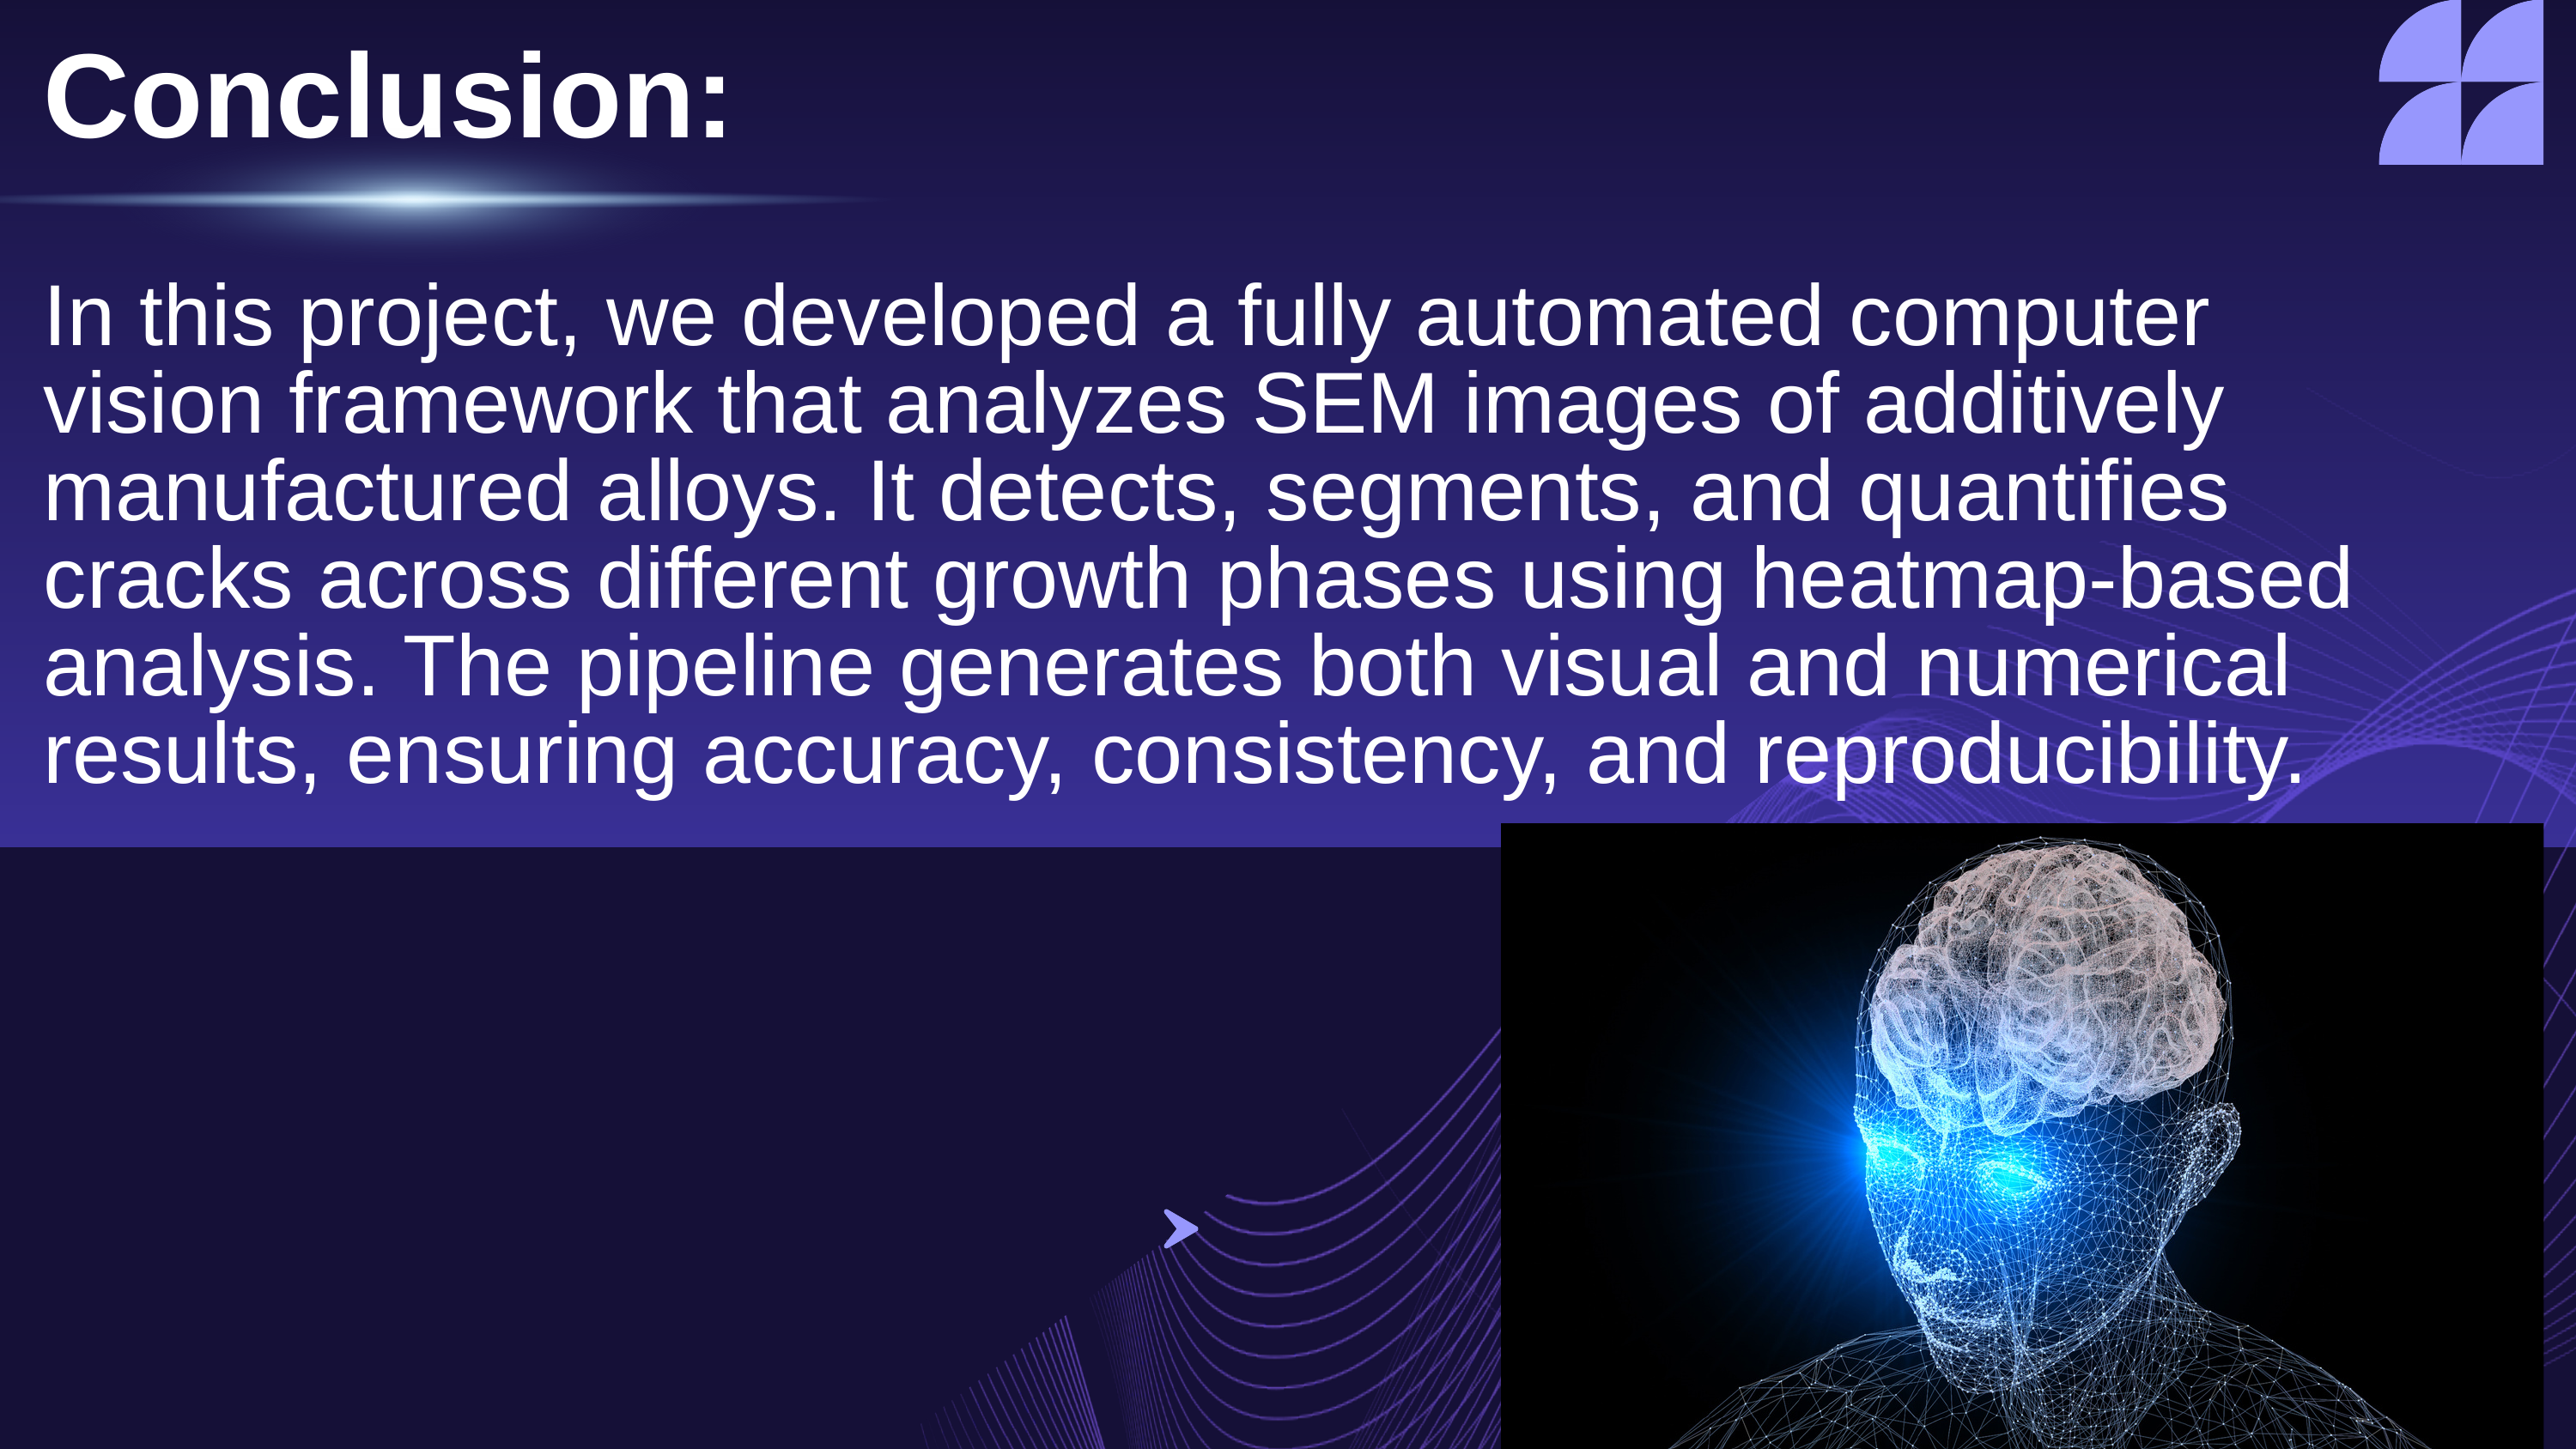

Conclusion:

In this project, we developed a fully automated computer vision framework that analyzes SEM images of additively manufactured alloys. It detects, segments, and quantifies cracks across different growth phases using heatmap-based analysis. The pipeline generates both visual and numerical results, ensuring accuracy, consistency, and reproducibility.